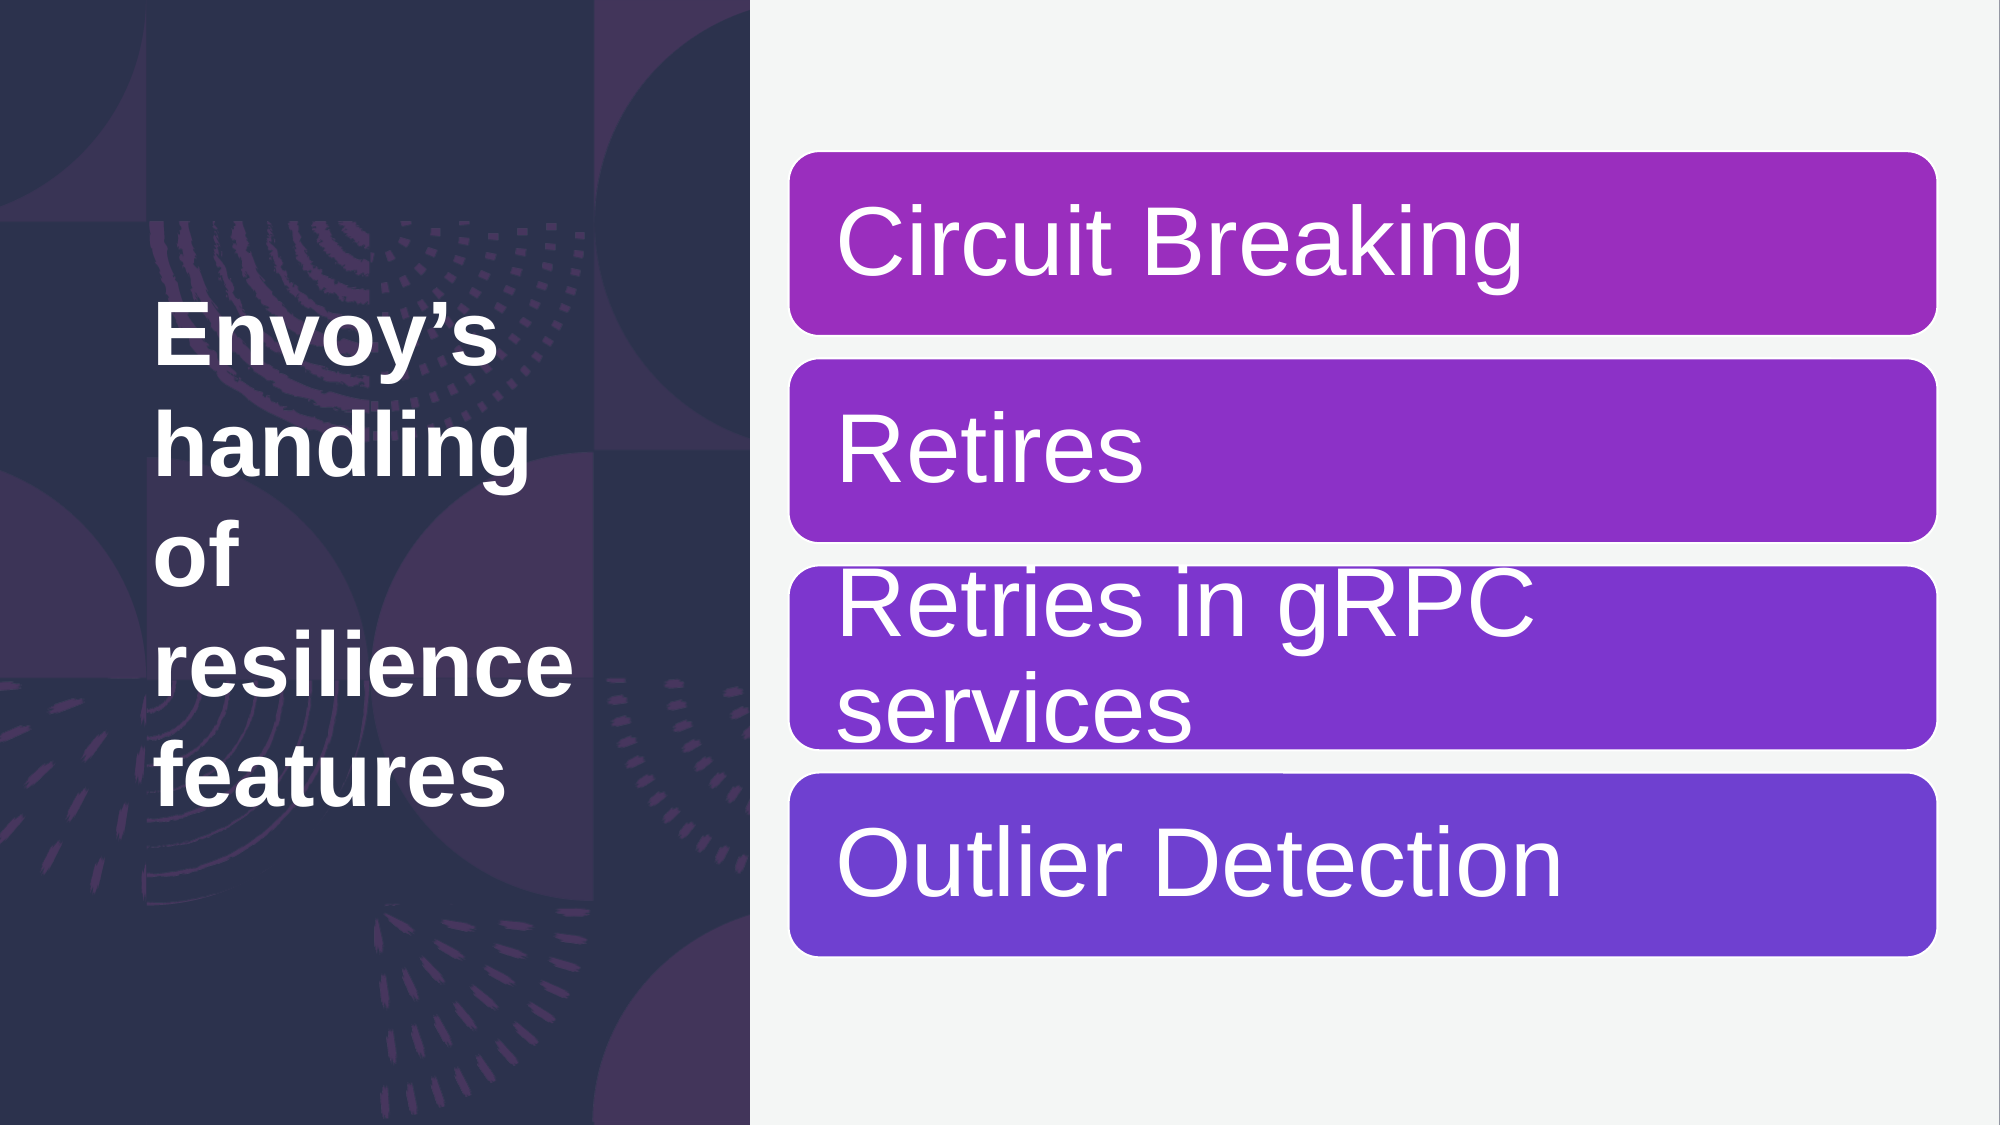

Circuit Breaking
Retires
Retries in gRPC services
Outlier Detection
# Envoy’s handling of resilience features